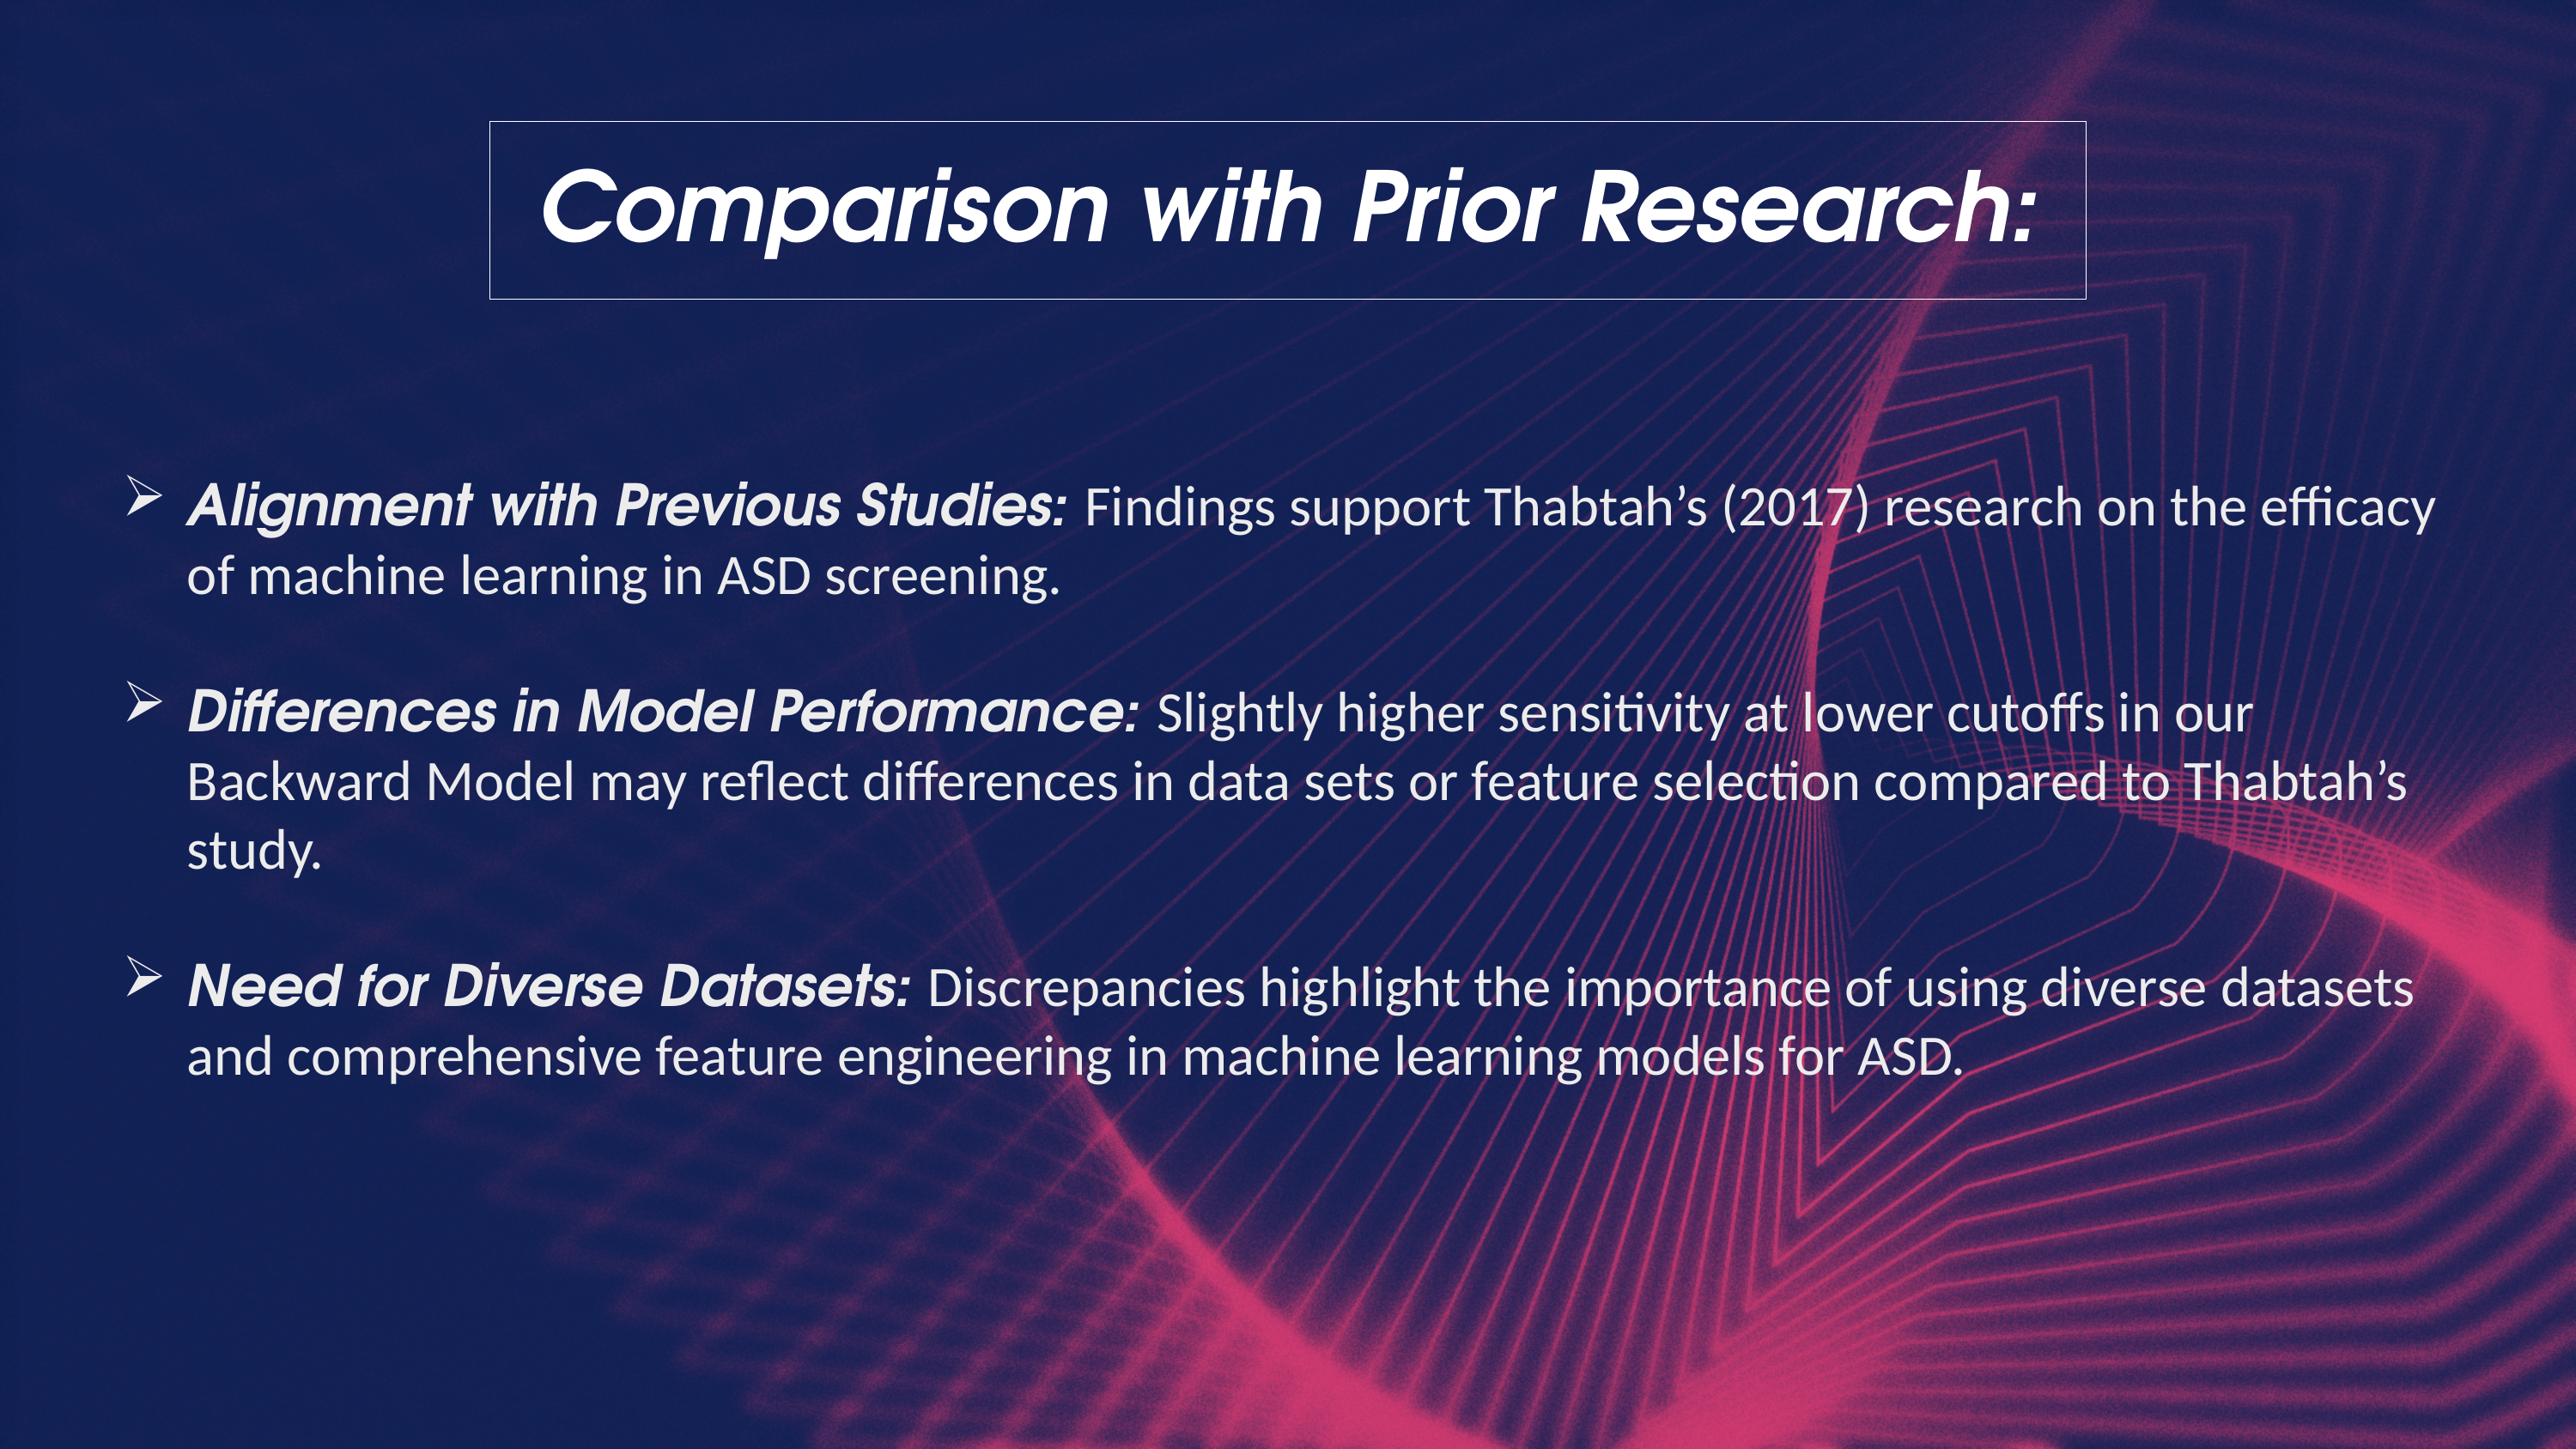

Comparison with Prior Research:
Alignment with Previous Studies: Findings support Thabtah’s (2017) research on the efficacy of machine learning in ASD screening.

Differences in Model Performance: Slightly higher sensitivity at lower cutoffs in our Backward Model may reflect differences in data sets or feature selection compared to Thabtah’s study.

Need for Diverse Datasets: Discrepancies highlight the importance of using diverse datasets and comprehensive feature engineering in machine learning models for ASD.